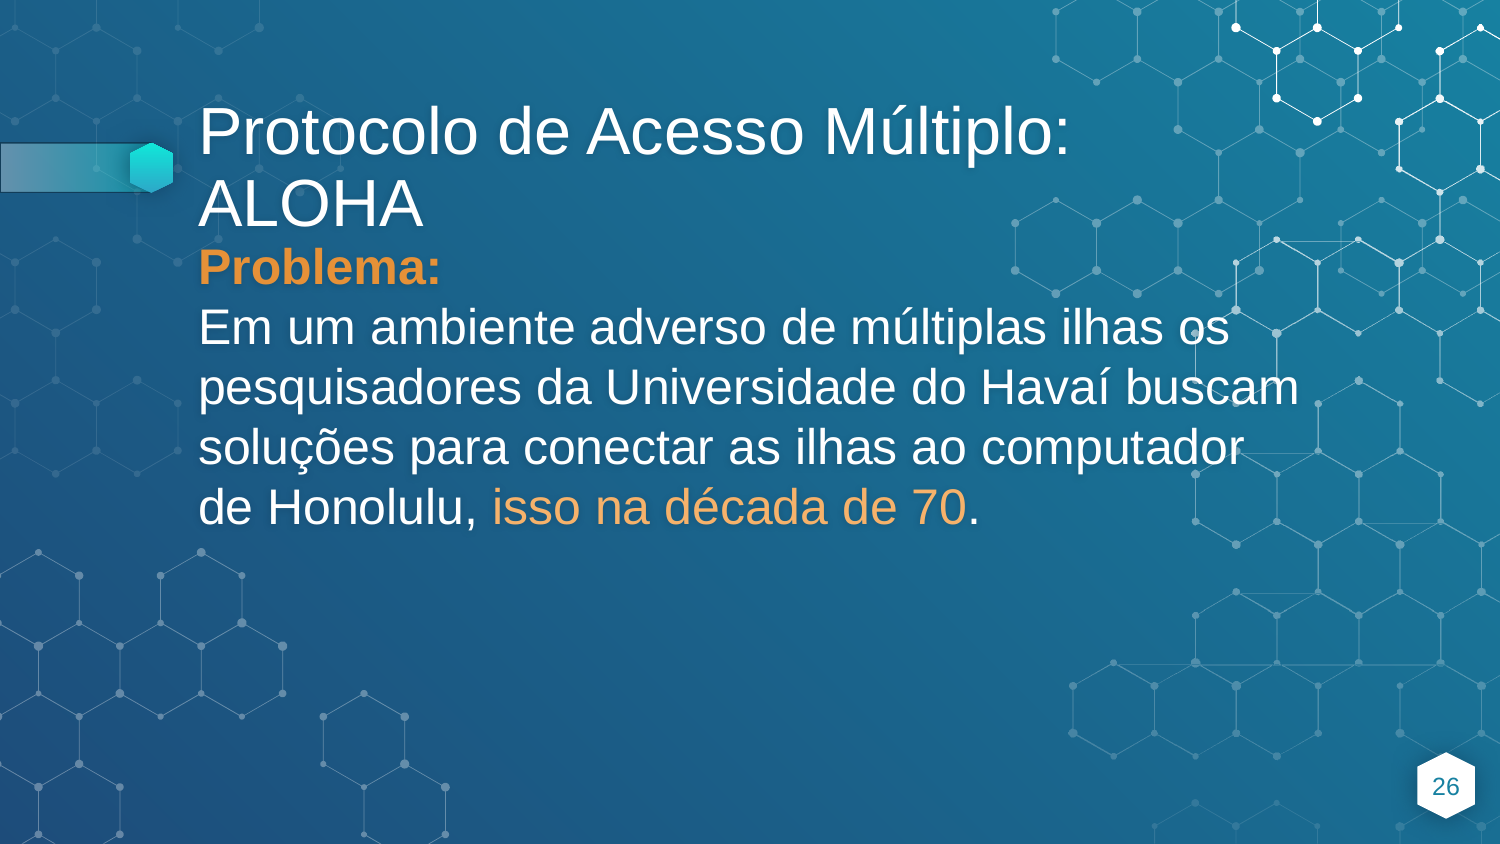

# Protocolo de Acesso Múltiplo: ALOHA
Problema:
Em um ambiente adverso de múltiplas ilhas os pesquisadores da Universidade do Havaí buscam soluções para conectar as ilhas ao computador de Honolulu, isso na década de 70.

26